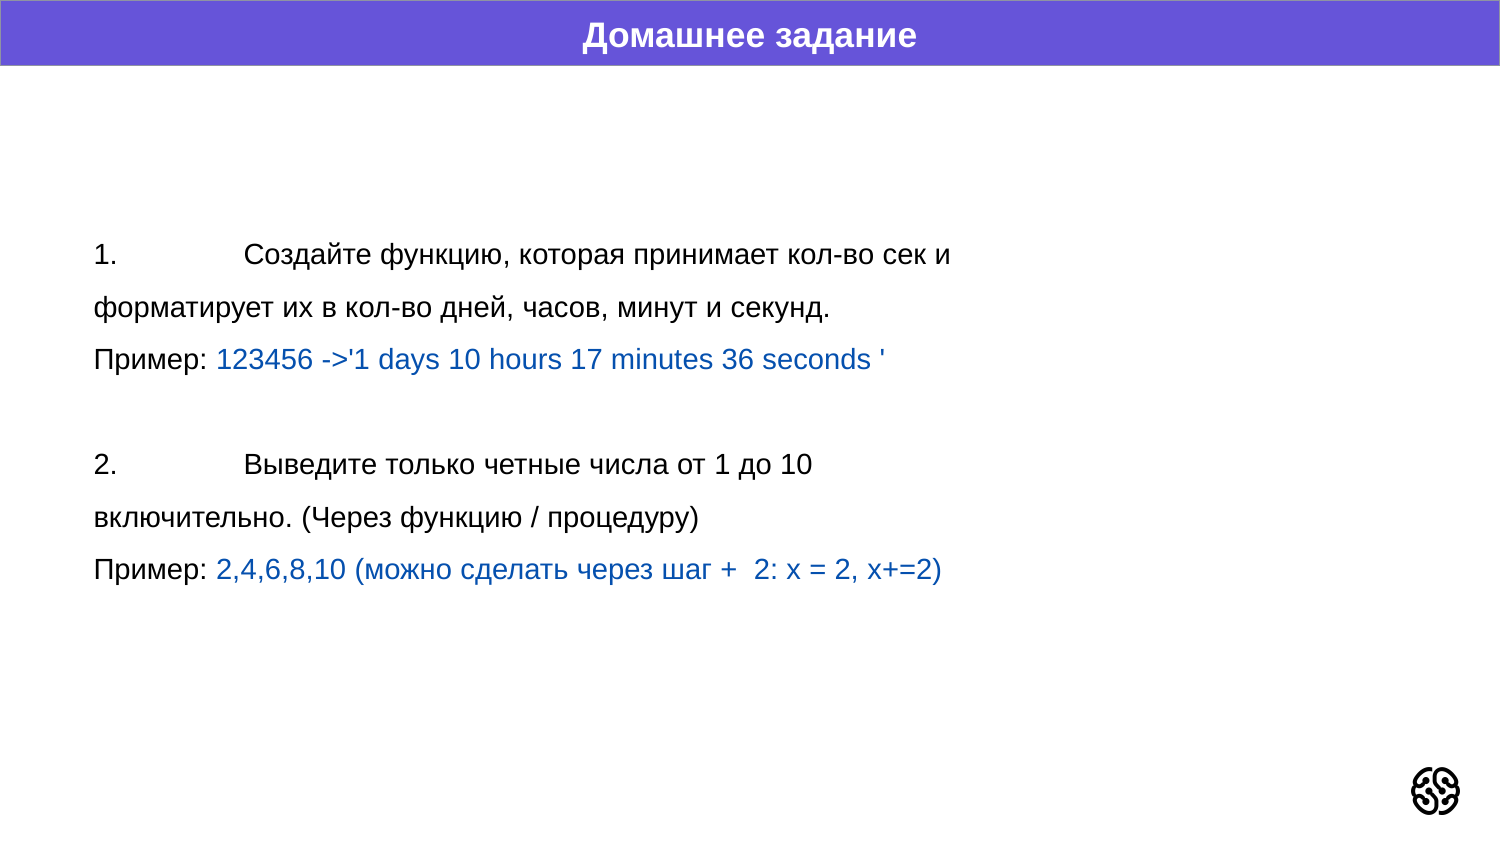

Домашнее задание
1.	Создайте функцию, которая принимает кол-во сек и форматирует их в кол-во дней, часов, минут и секунд.
Пример: 123456 ->'1 days 10 hours 17 minutes 36 seconds '

2.	Выведите только четные числа от 1 до 10 включительно. (Через функцию / процедуру)
Пример: 2,4,6,8,10 (можно сделать через шаг +  2: х = 2, х+=2)